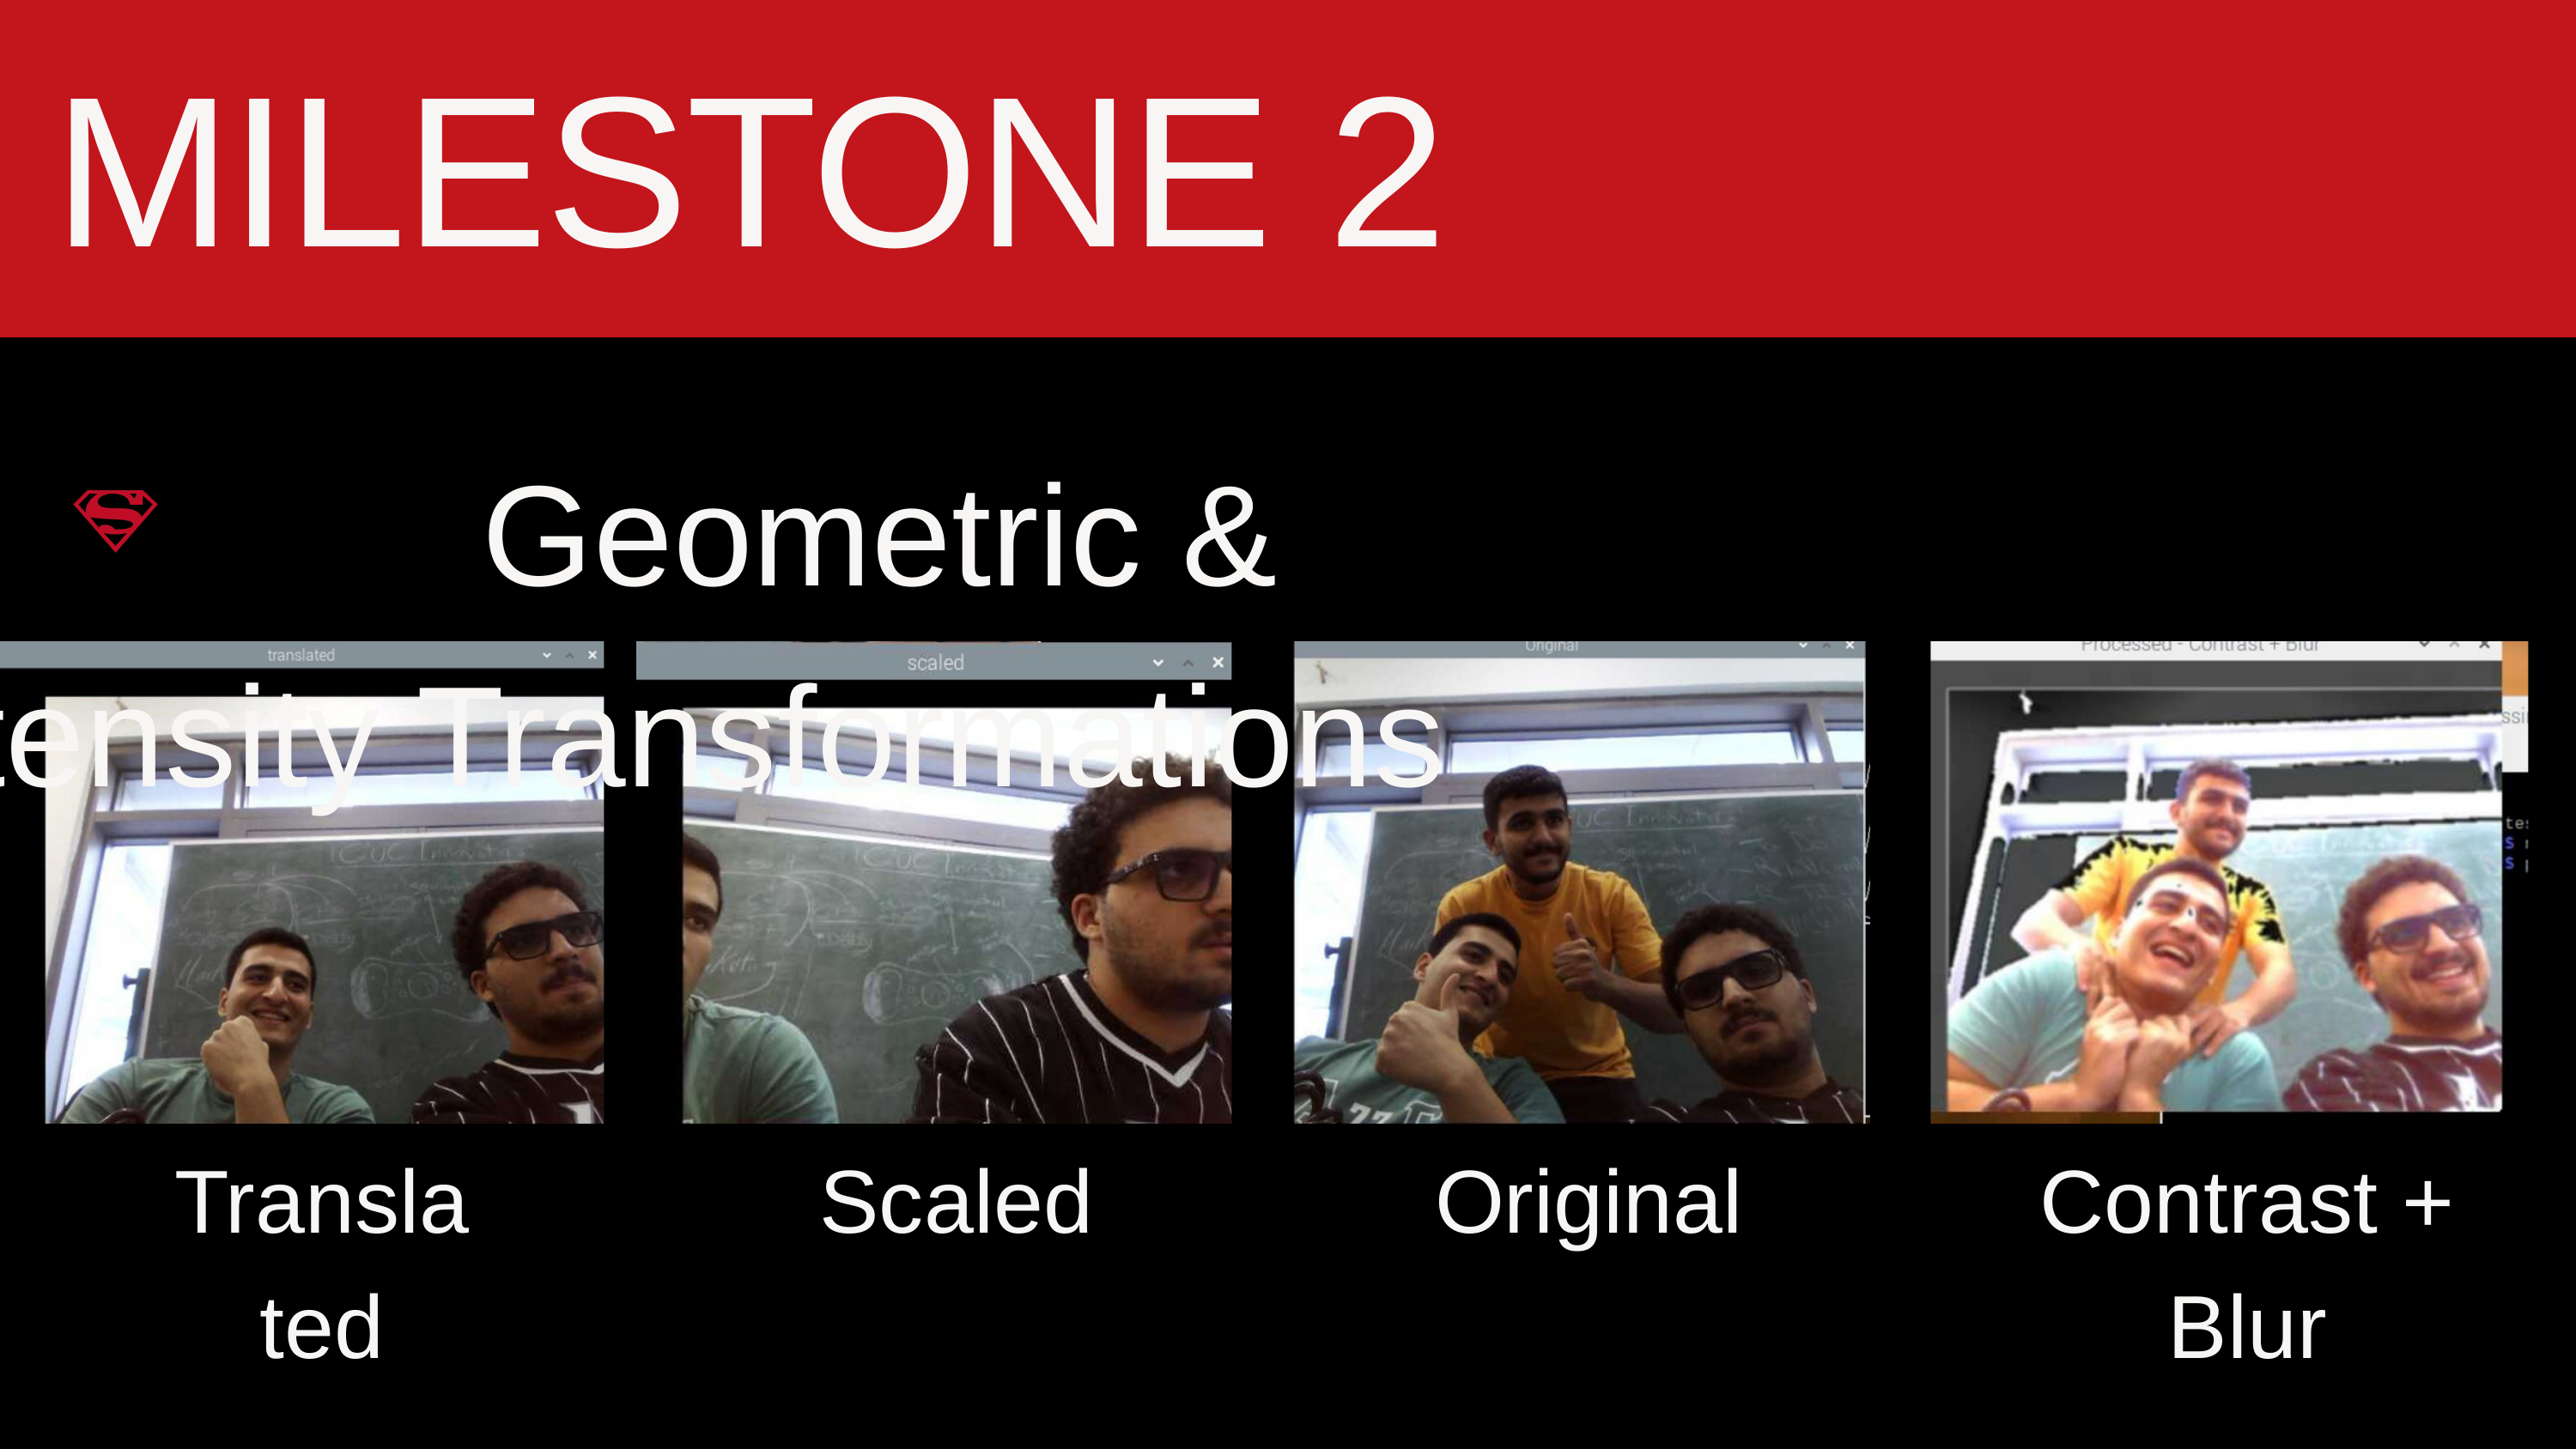

MILESTONE 2
                Geometric & Intensity Transformations

Translated
Scaled
Original
Contrast + Blur